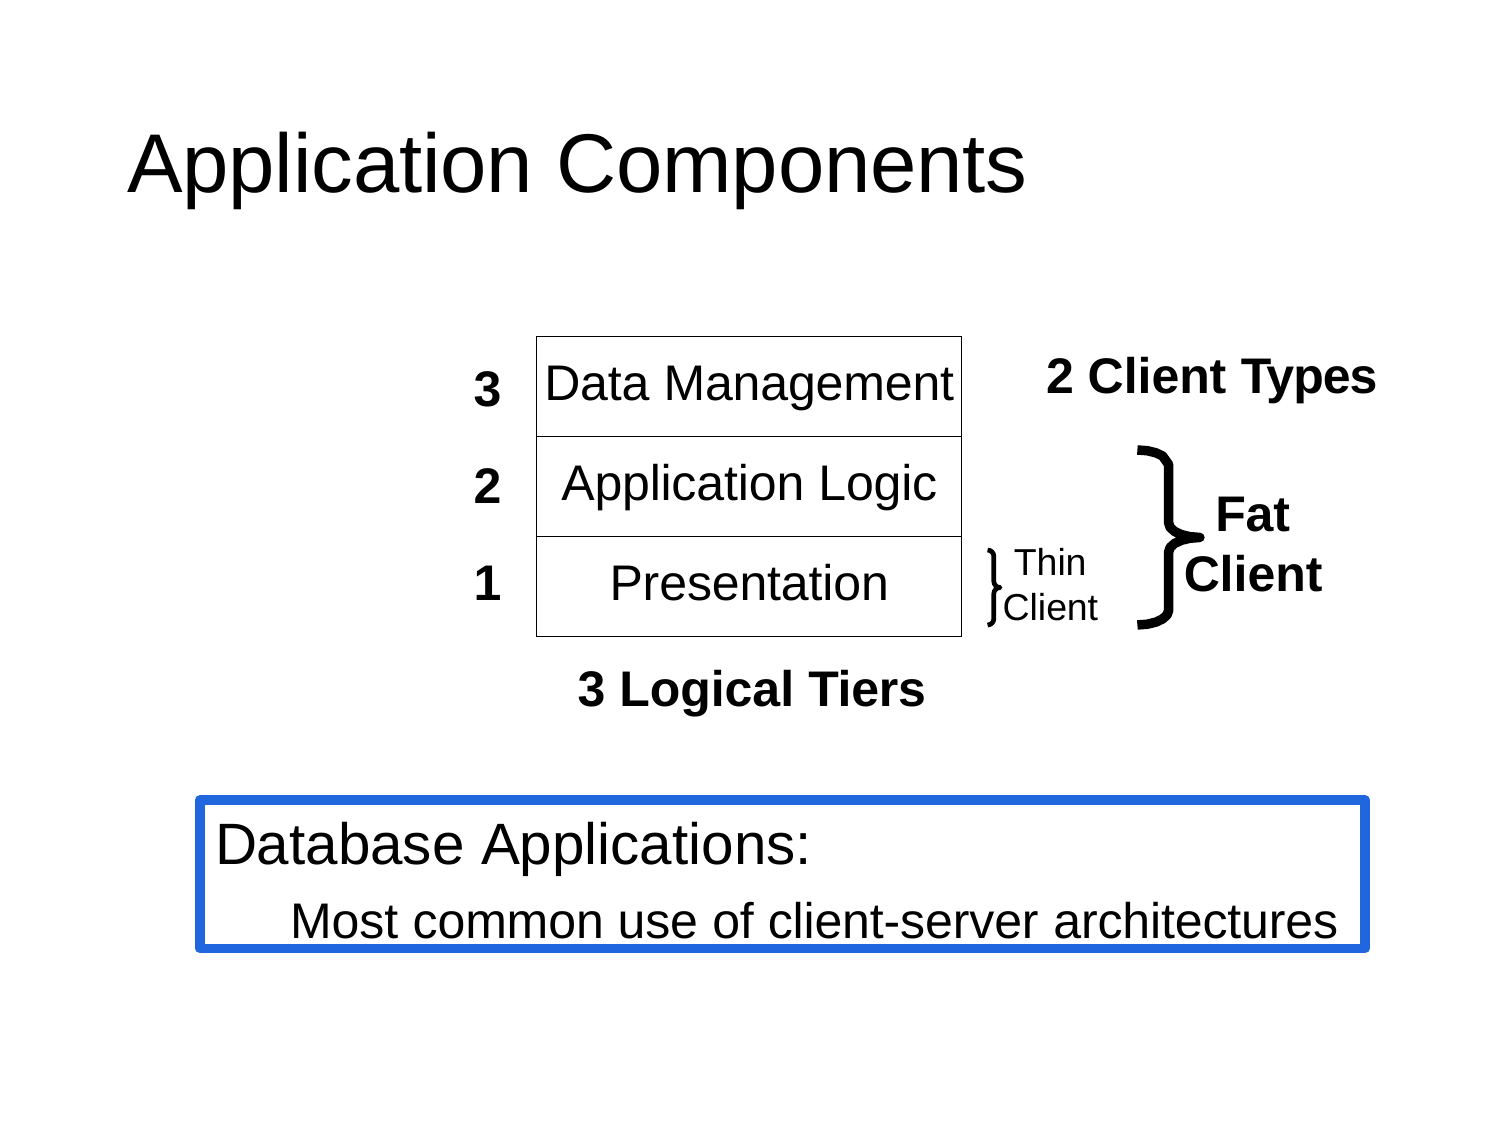

# Application Components
| Data Management |
| --- |
| Application Logic |
| Presentation |
2 Client Types
3
2
1

Fat  Client
Thin  Client

3 Logical Tiers
Database Applications:
Most common use of client-server architectures